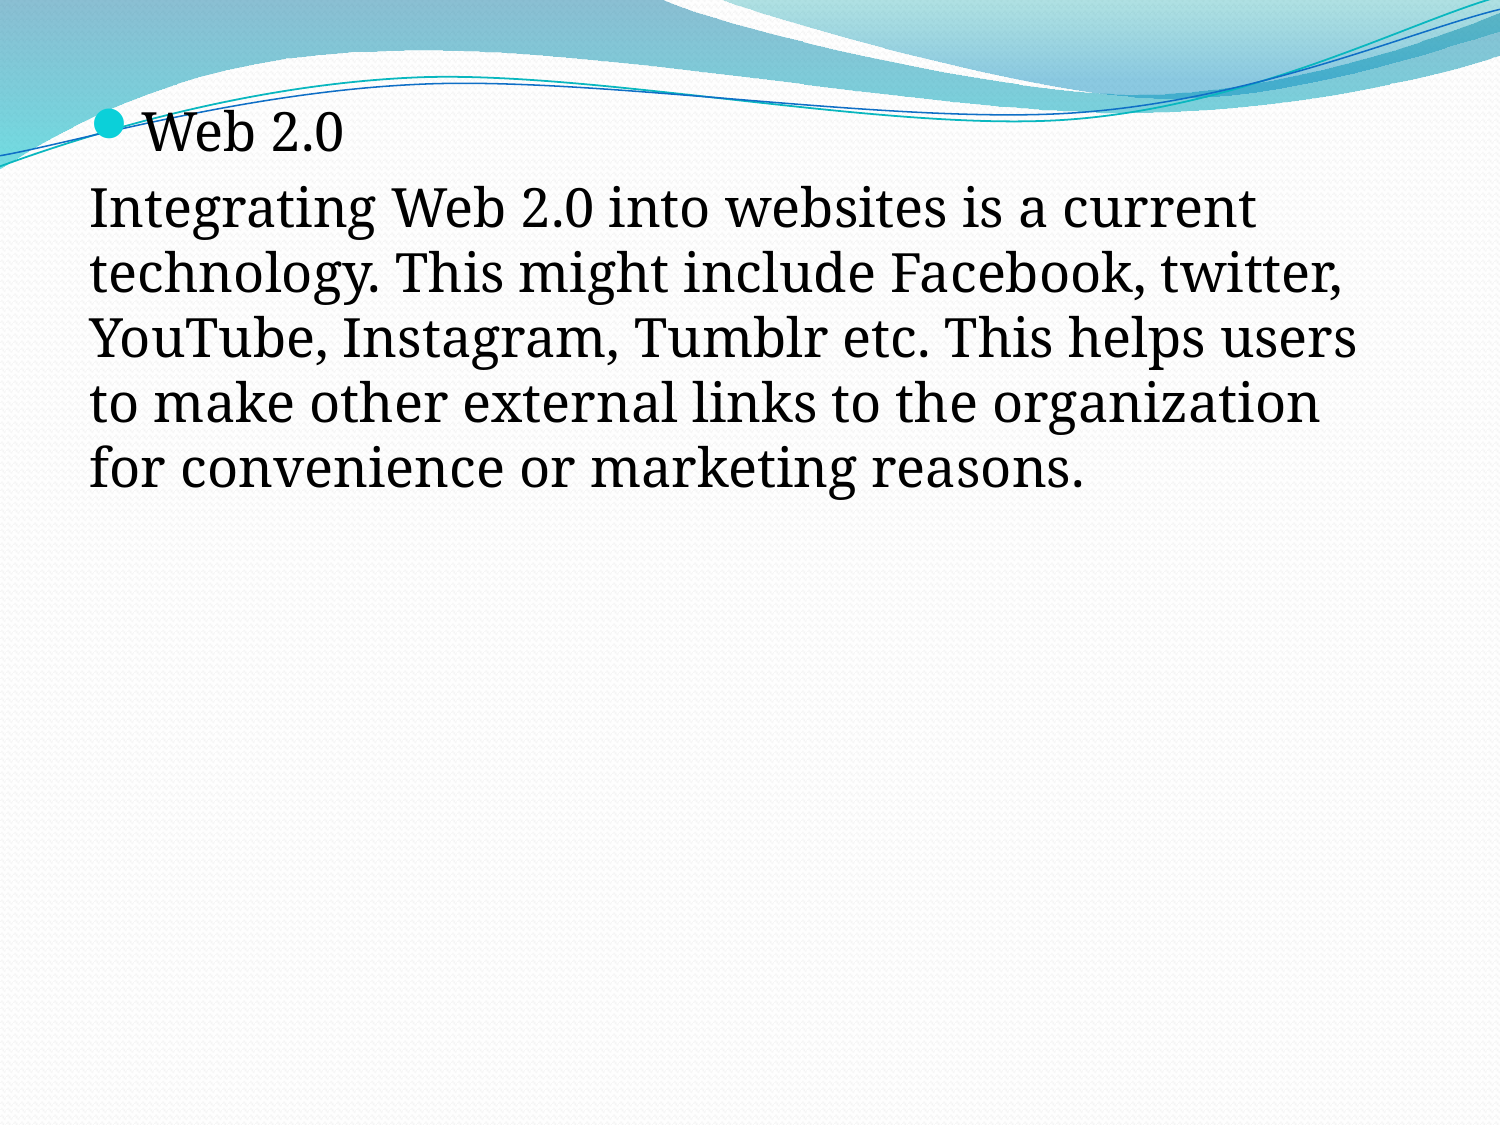

Web 2.0
Integrating Web 2.0 into websites is a current technology. This might include Facebook, twitter, YouTube, Instagram, Tumblr etc. This helps users to make other external links to the organization for convenience or marketing reasons.